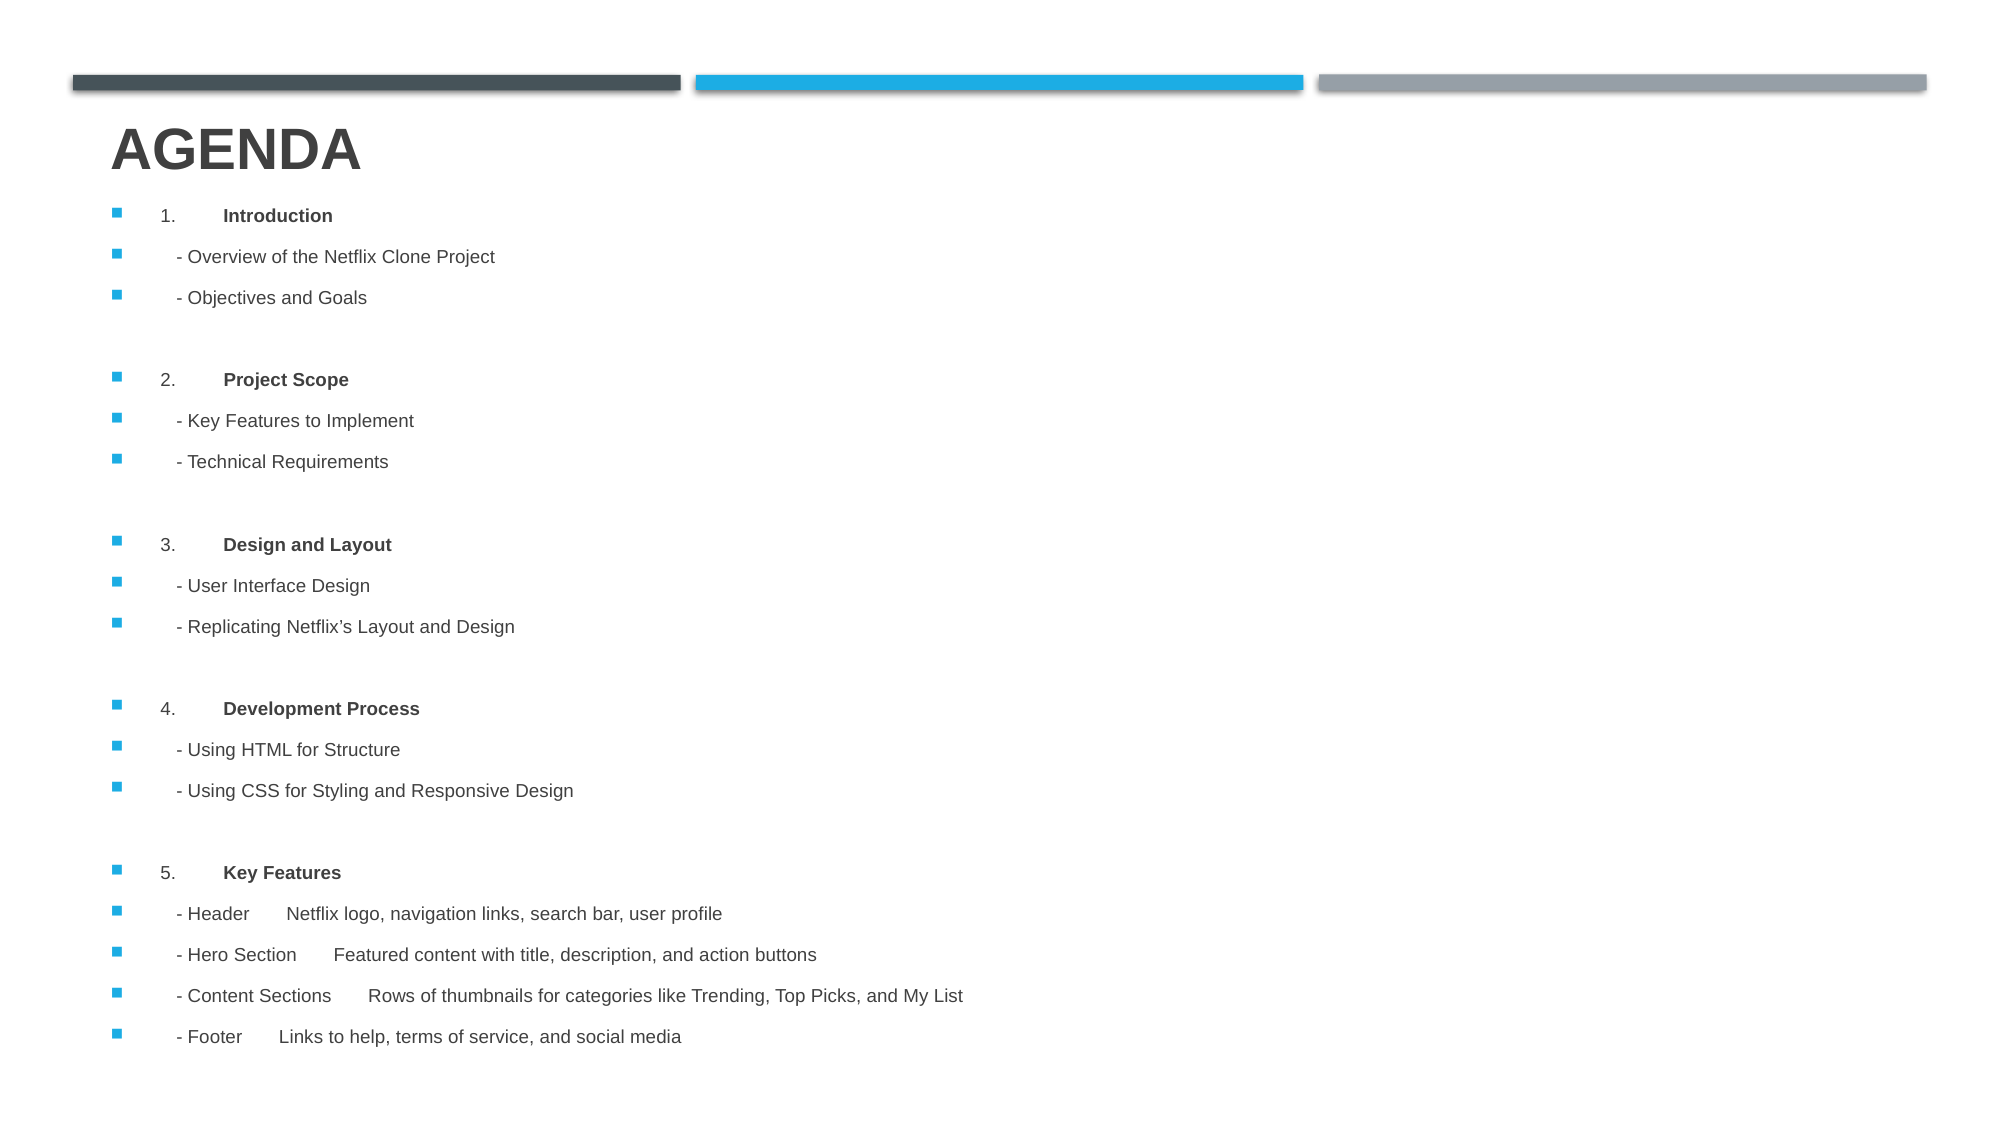

# AGENDA

1.         Introduction
   - Overview of the Netflix Clone Project
   - Objectives and Goals

2.         Project Scope
   - Key Features to Implement
   - Technical Requirements

3.         Design and Layout
   - User Interface Design
   - Replicating Netflix’s Layout and Design

4.         Development Process
   - Using HTML for Structure
   - Using CSS for Styling and Responsive Design

5.         Key Features
   - Header       Netflix logo, navigation links, search bar, user profile
   - Hero Section       Featured content with title, description, and action buttons
   - Content Sections       Rows of thumbnails for categories like Trending, Top Picks, and My List
   - Footer       Links to help, terms of service, and social media